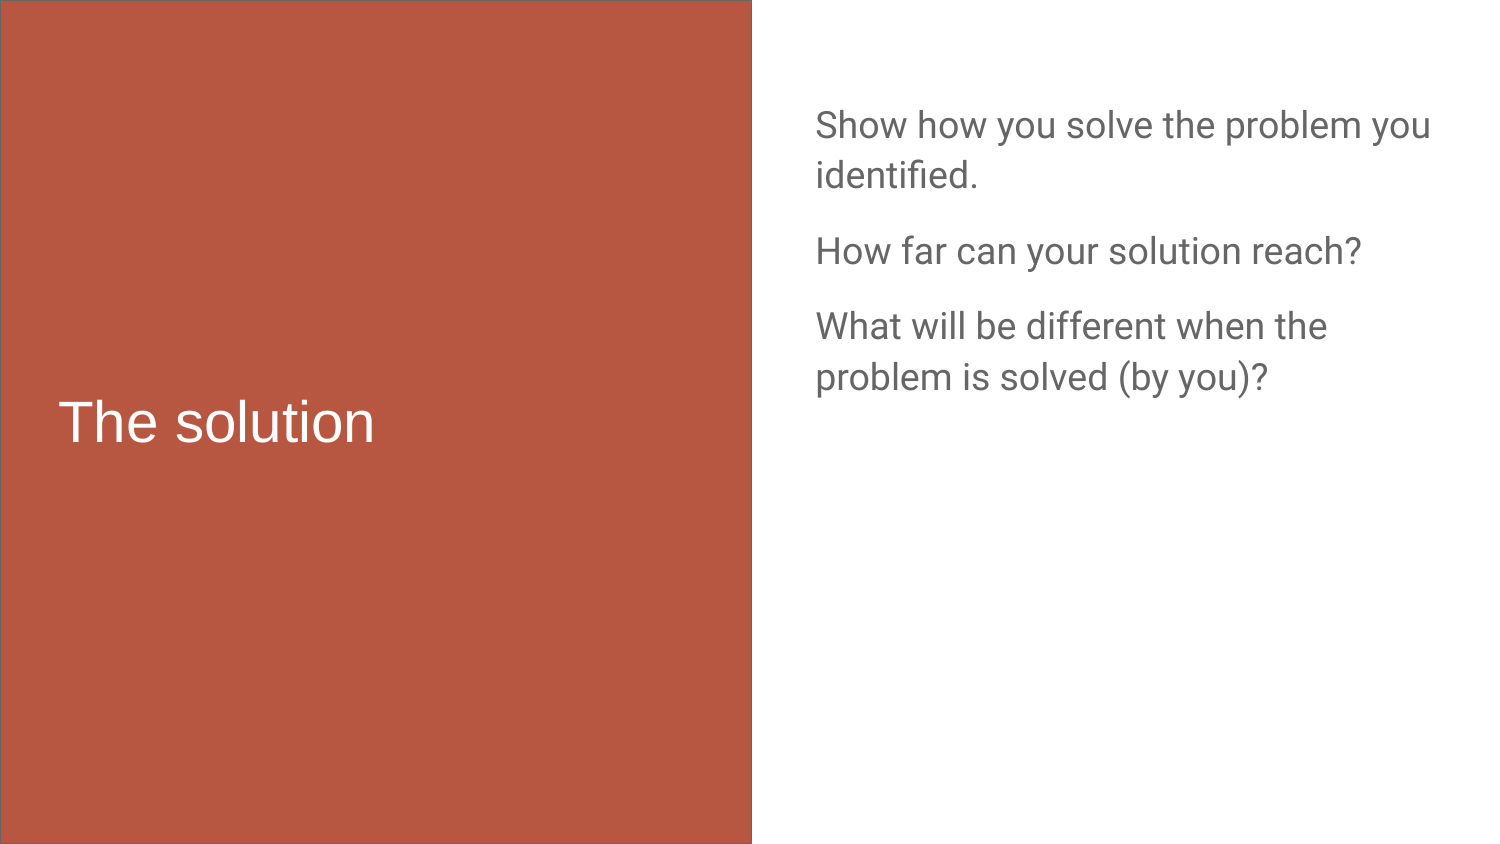

Show how you solve the problem you identified.
How far can your solution reach?
What will be different when the problem is solved (by you)?
# The solution